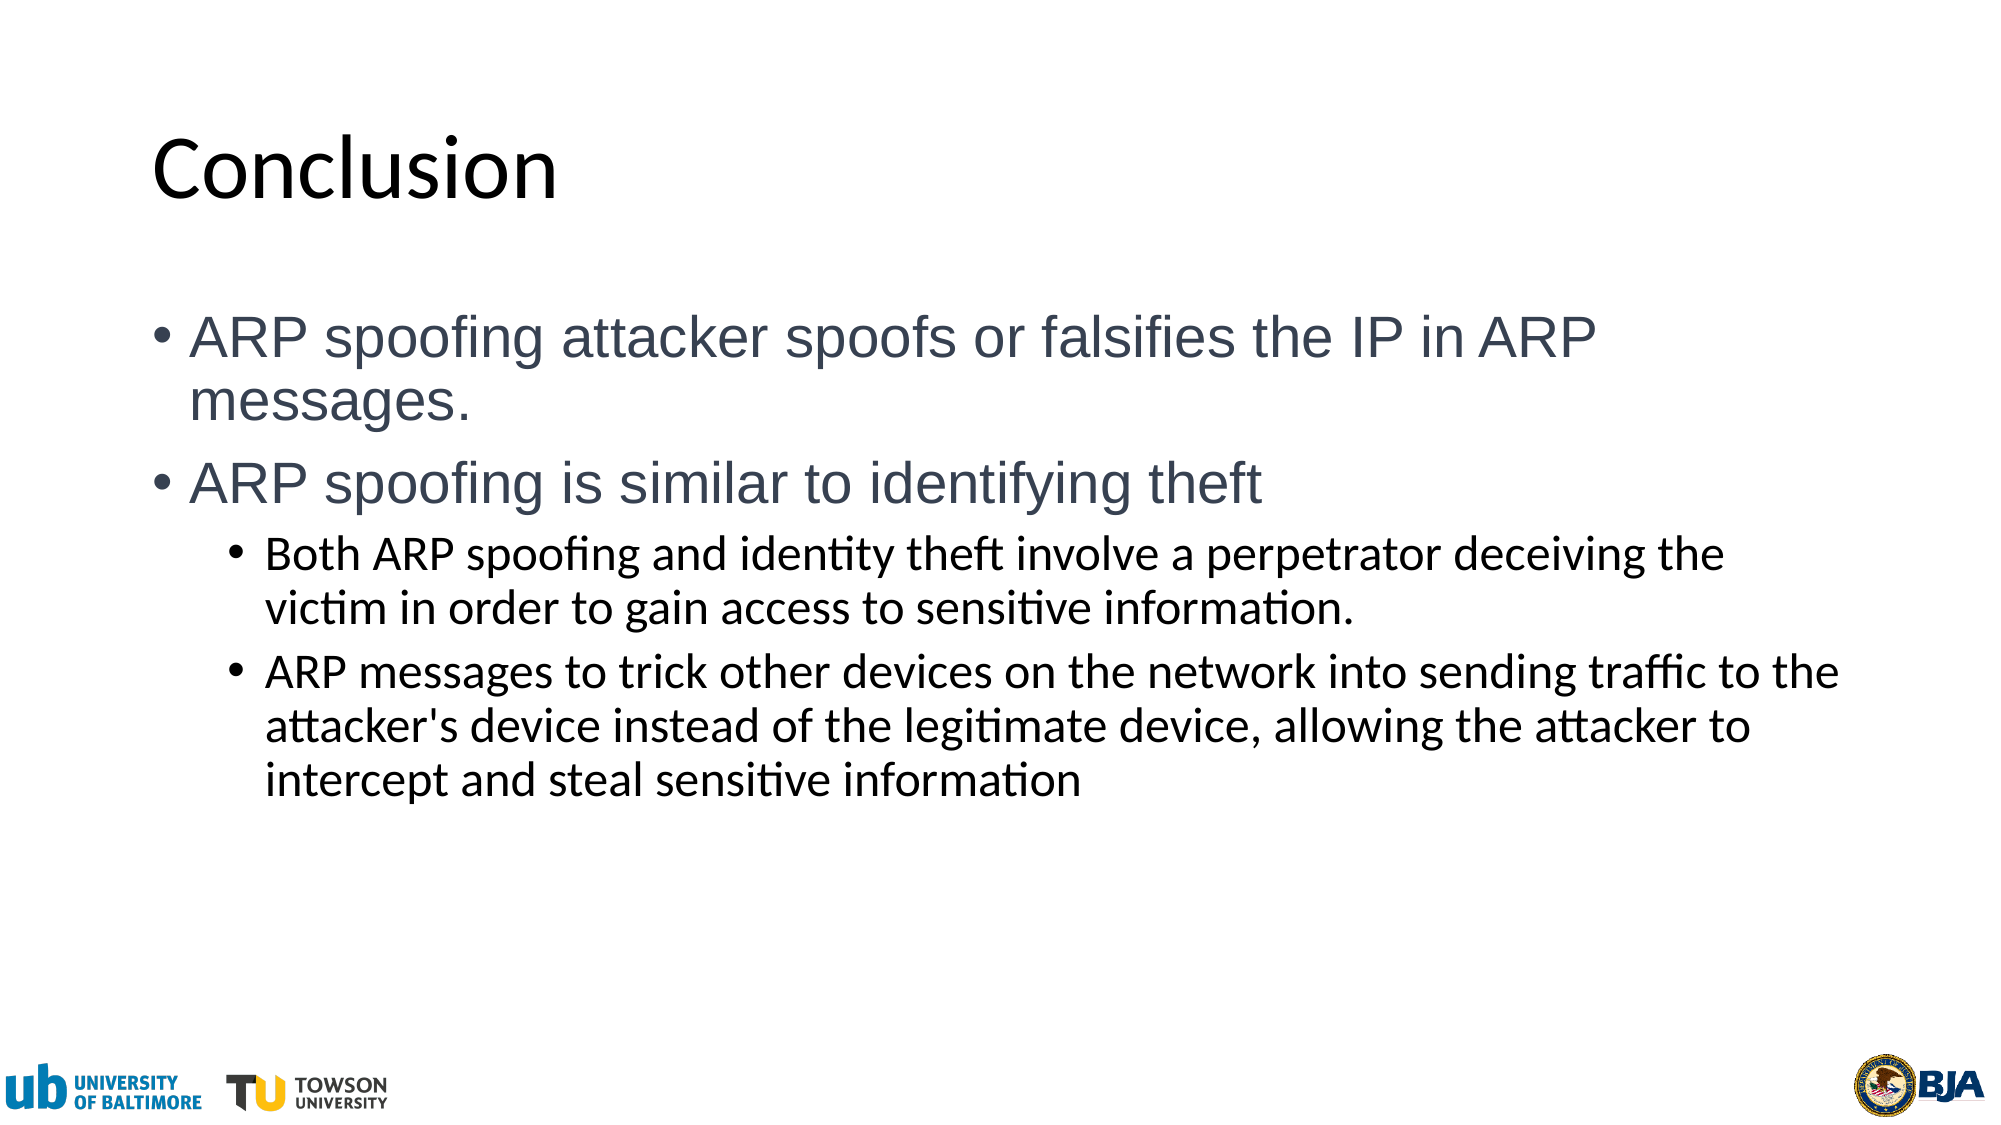

# Conclusion
ARP spoofing attacker spoofs or falsifies the IP in ARP messages.
ARP spoofing is similar to identifying theft
Both ARP spoofing and identity theft involve a perpetrator deceiving the victim in order to gain access to sensitive information.
ARP messages to trick other devices on the network into sending traffic to the attacker's device instead of the legitimate device, allowing the attacker to intercept and steal sensitive information